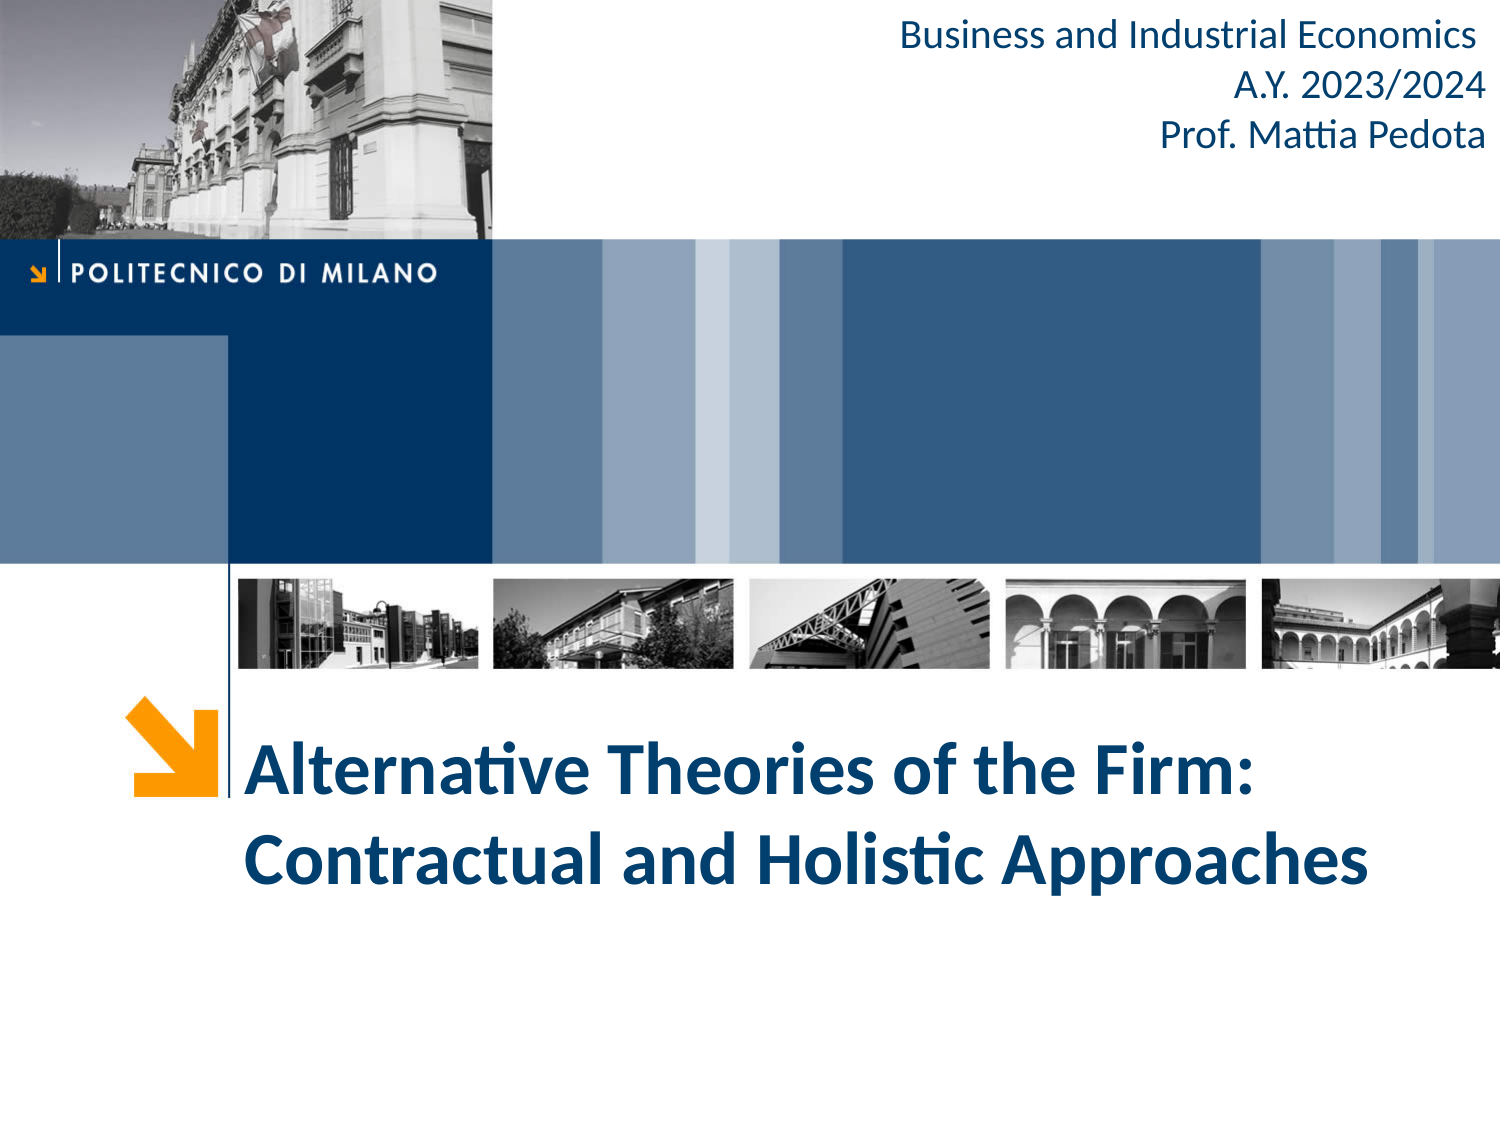

Business and Industrial Economics
A.Y. 2023/2024
Prof. Mattia Pedota
Alternative Theories of the Firm: Contractual and Holistic Approaches